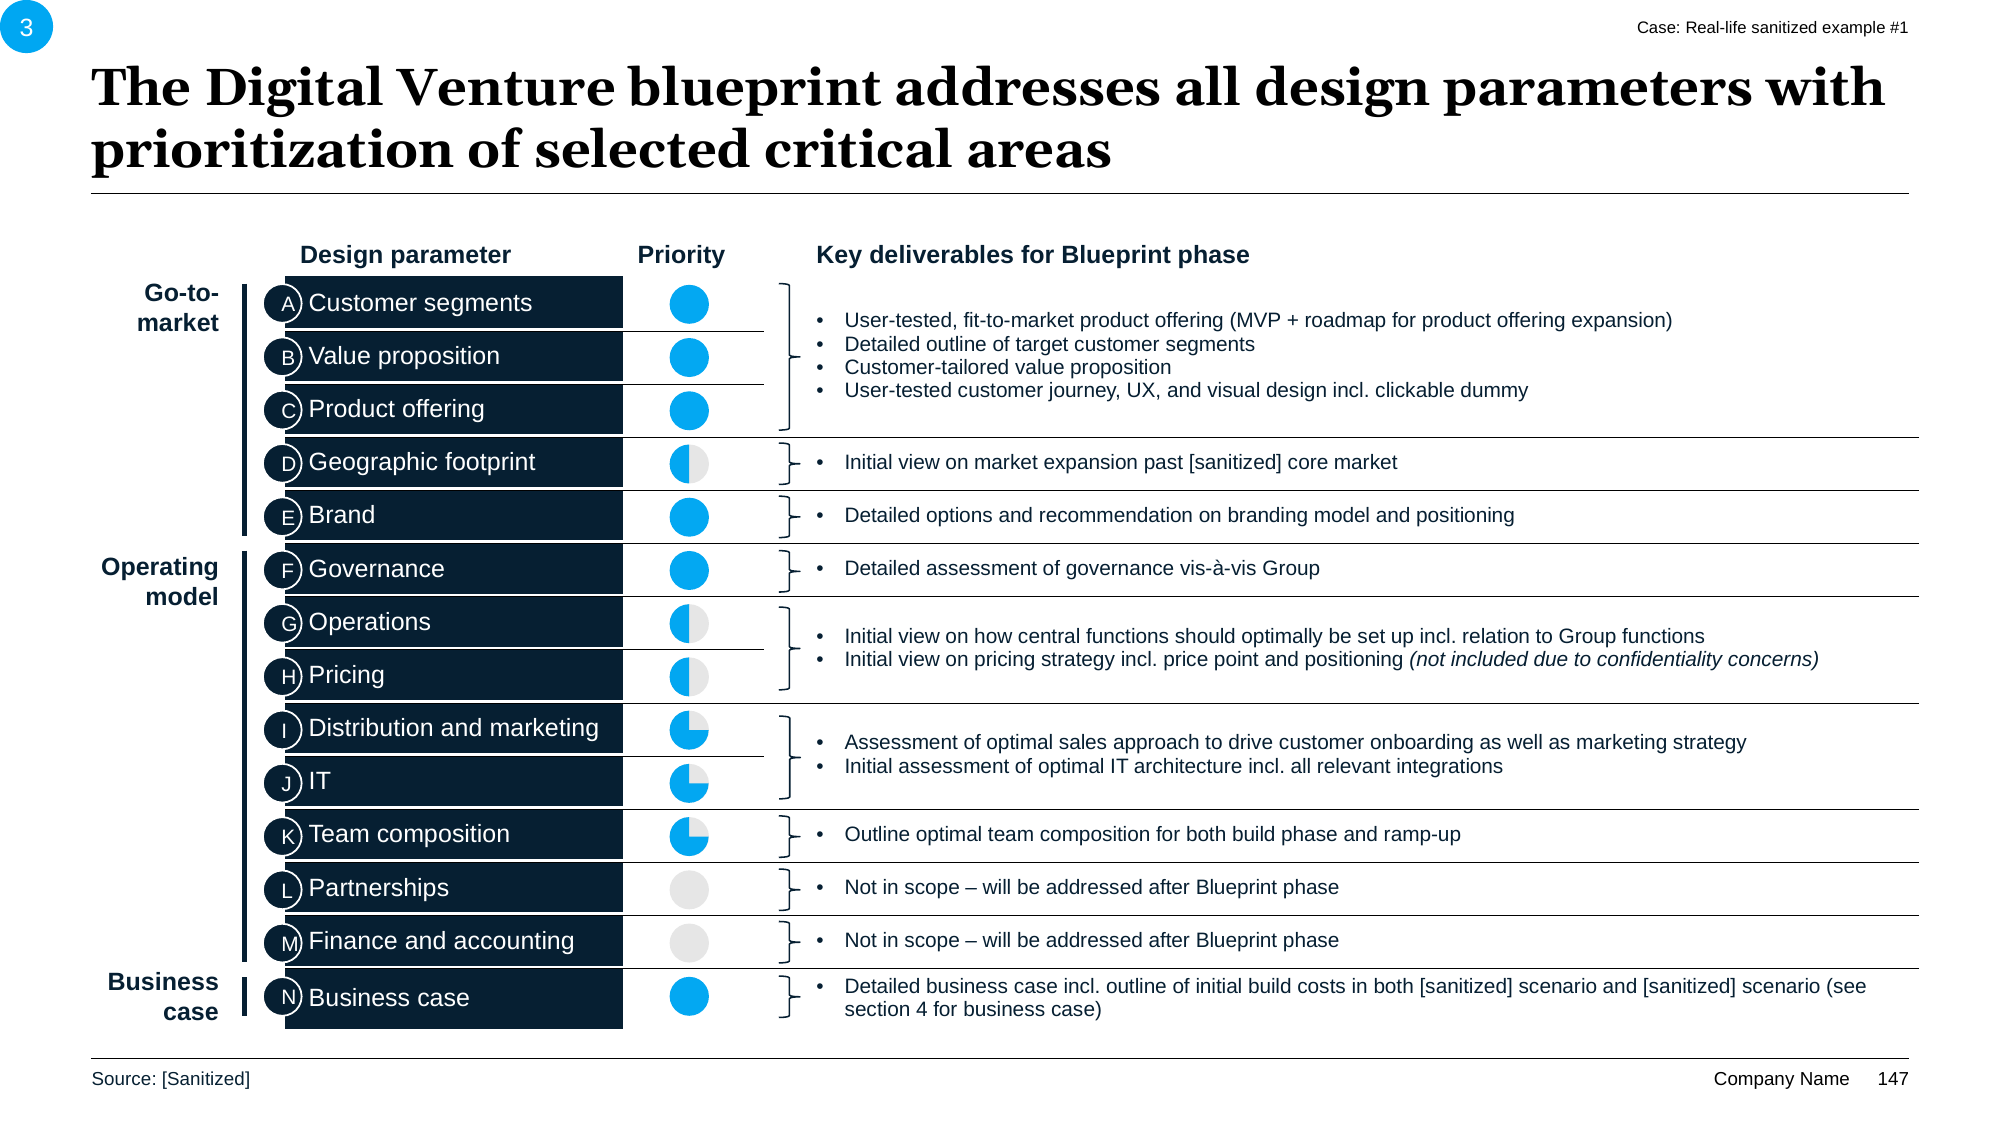

3
Case: Real-life sanitized example #1
# The Digital Venture blueprint addresses all design parameters with prioritization of selected critical areas
| Design parameter | Priority | Key deliverables for Blueprint phase |
| --- | --- | --- |
| Customer segments |  | User-tested, fit-to-market product offering (MVP + roadmap for product offering expansion) Detailed outline of target customer segments Customer-tailored value proposition User-tested customer journey, UX, and visual design incl. clickable dummy |
| Value proposition |  |  |
| Product offering |  |  |
| Geographic footprint |  | Initial view on market expansion past [sanitized] core market |
| Brand |  | Detailed options and recommendation on branding model and positioning |
| Governance |  | Detailed assessment of governance vis-à-vis Group |
| Operations |  | Initial view on how central functions should optimally be set up incl. relation to Group functions Initial view on pricing strategy incl. price point and positioning (not included due to confidentiality concerns) |
| Pricing |  |  |
| Distribution and marketing |  | Assessment of optimal sales approach to drive customer onboarding as well as marketing strategy Initial assessment of optimal IT architecture incl. all relevant integrations |
| IT |  |  |
| Team composition |  | Outline optimal team composition for both build phase and ramp-up |
| Partnerships |  | Not in scope – will be addressed after Blueprint phase |
| Finance and accounting |  | Not in scope – will be addressed after Blueprint phase |
| Business case |  | Detailed business case incl. outline of initial build costs in both [sanitized] scenario and [sanitized] scenario (see section 4 for business case) |
Go-to-market

A

B

C

D

E

Operating model

F

G

H

I

J

K

L

M
Business case

N
Source: [Sanitized]